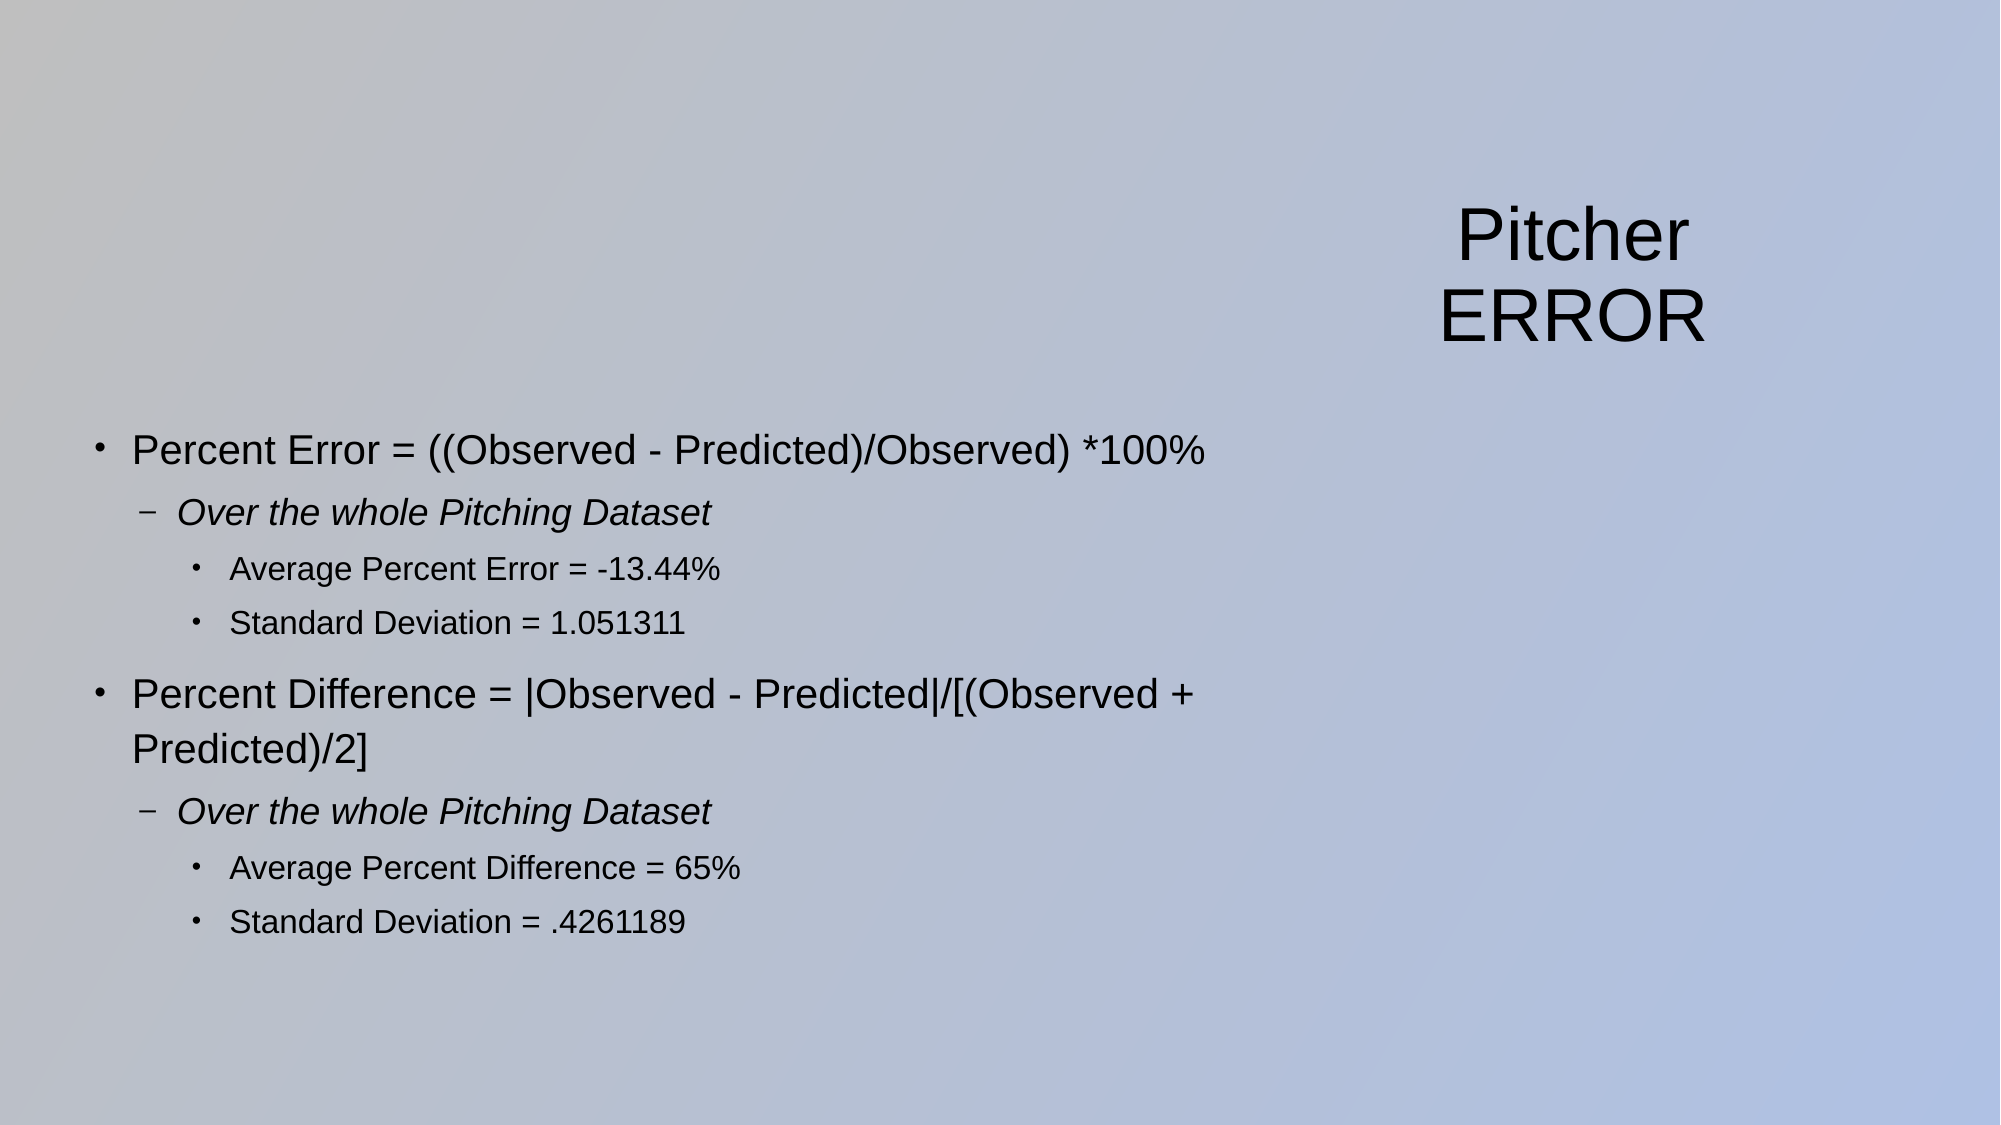

# Pitcher ERROR
Percent Error = ((Observed - Predicted)/Observed) *100%
Over the whole Pitching Dataset
Average Percent Error = -13.44%
Standard Deviation = 1.051311
Percent Difference = |Observed - Predicted|/[(Observed + Predicted)/2]
Over the whole Pitching Dataset
Average Percent Difference = 65%
Standard Deviation = .4261189